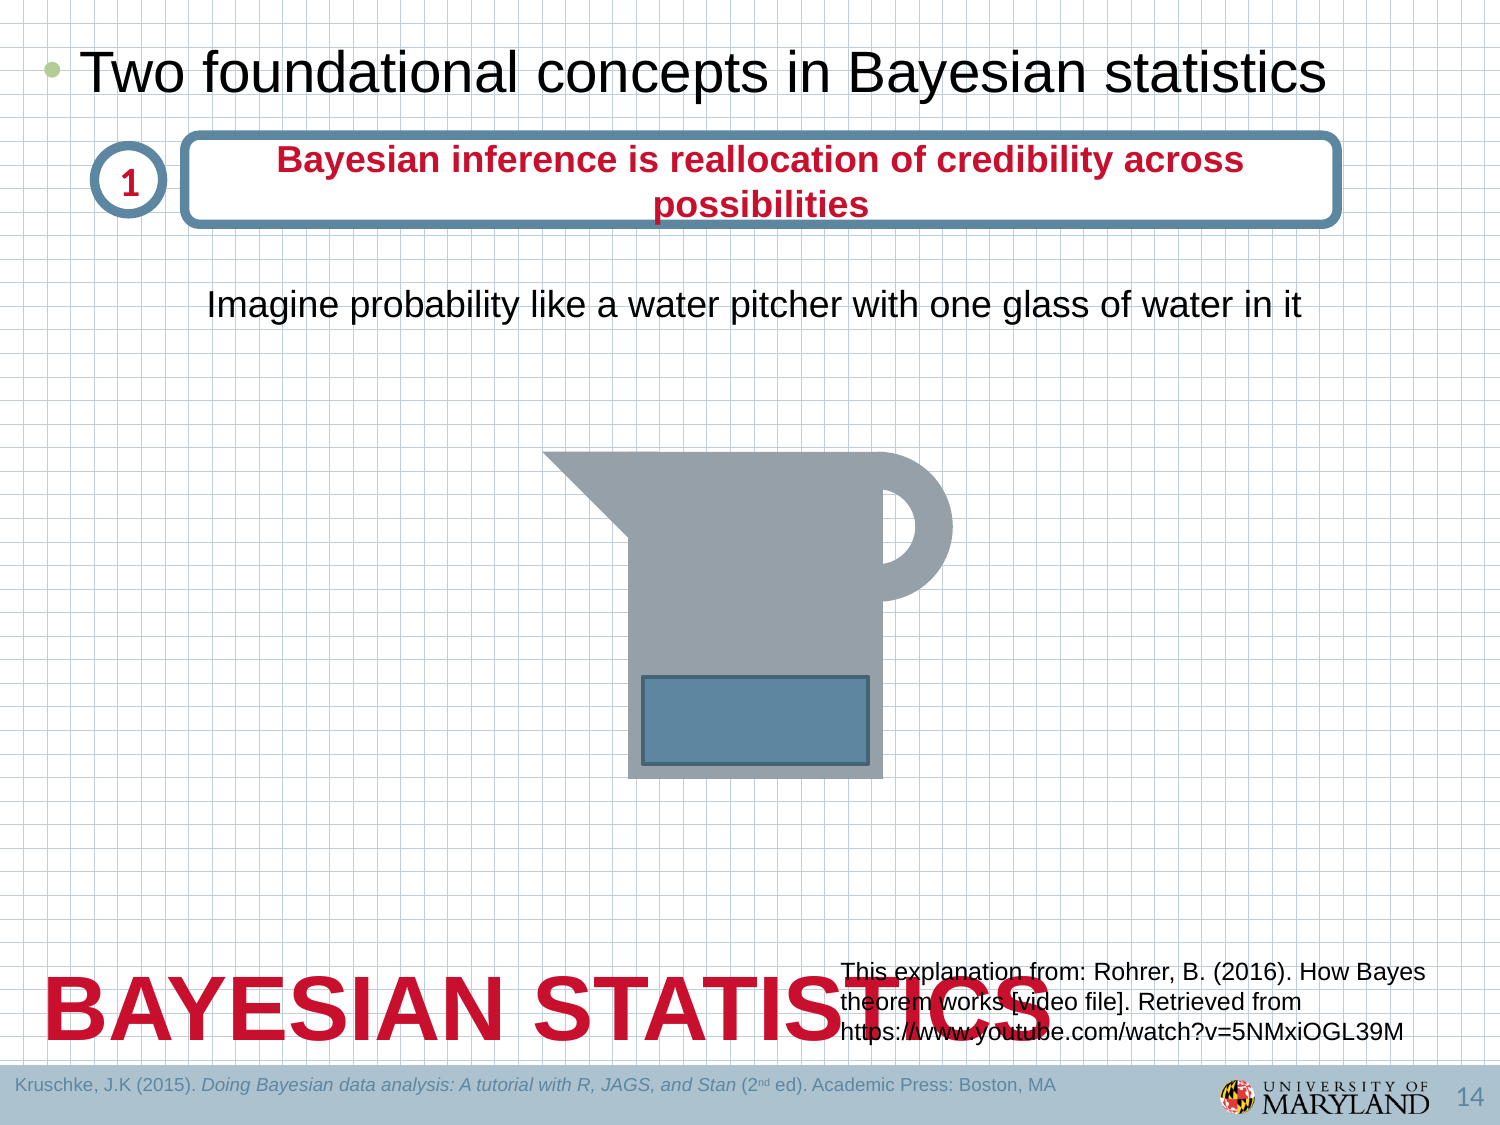

Two foundational concepts in Bayesian statistics
Bayesian inference is reallocation of credibility across possibilities
1
Imagine probability like a water pitcher with one glass of water in it

Bayesian Statistics
This explanation from: Rohrer, B. (2016). How Bayes theorem works [video file]. Retrieved from https://www.youtube.com/watch?v=5NMxiOGL39M
Kruschke, J.K (2015). Doing Bayesian data analysis: A tutorial with R, JAGS, and Stan (2nd ed). Academic Press: Boston, MA